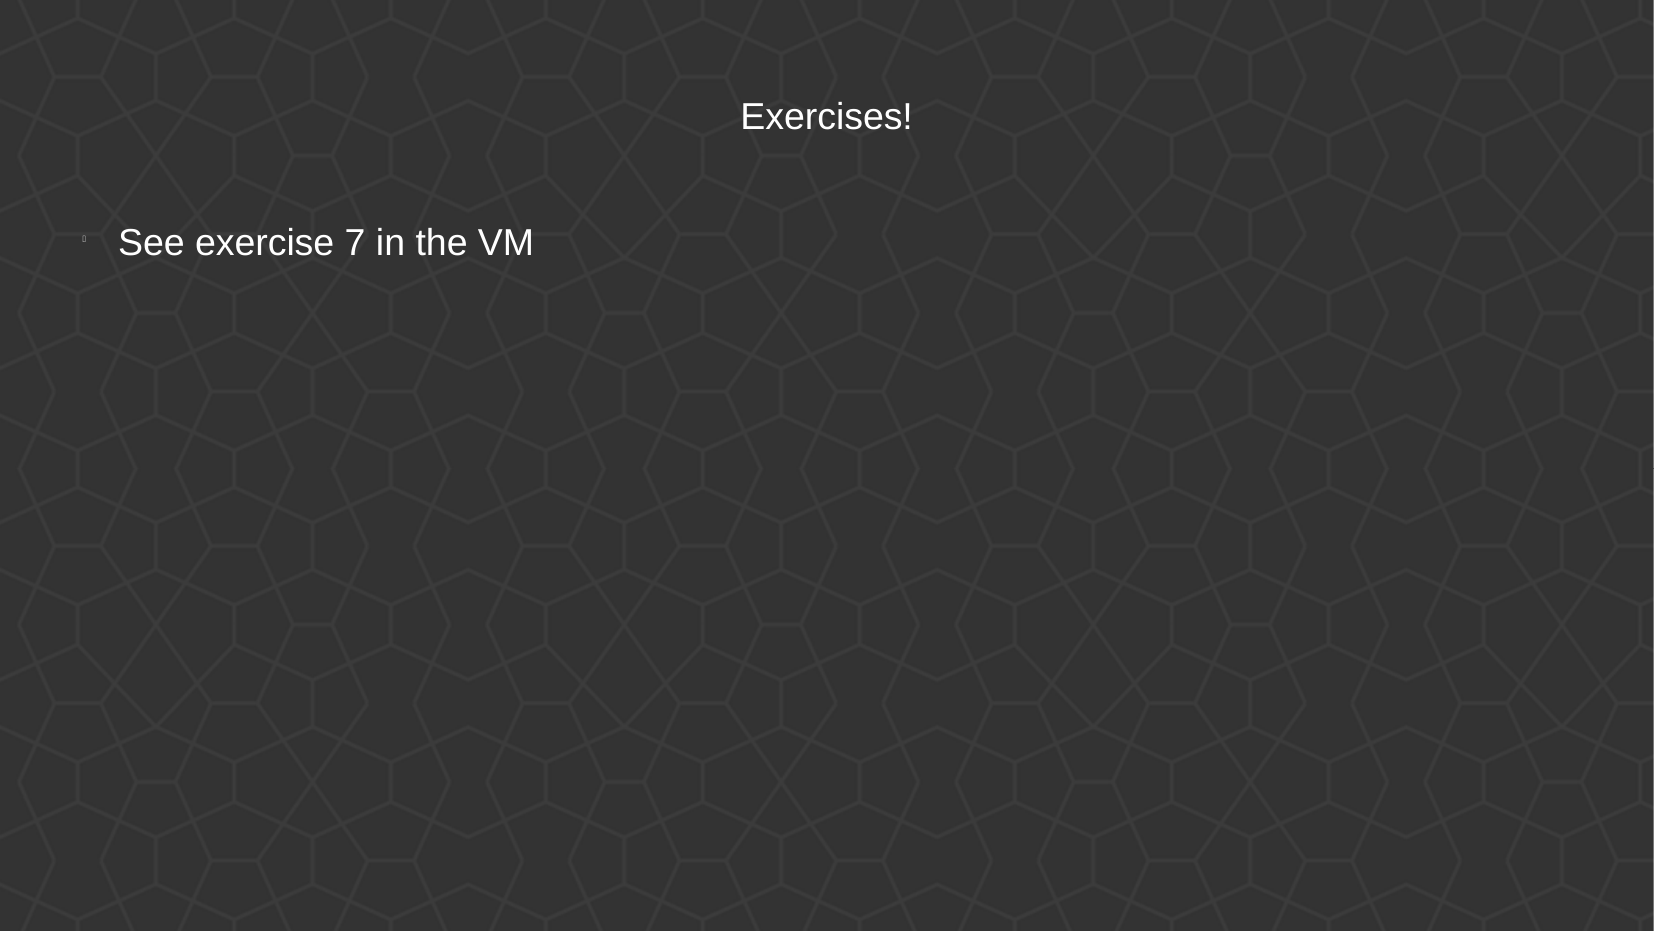

Exercises!
See exercise 7 in the VM